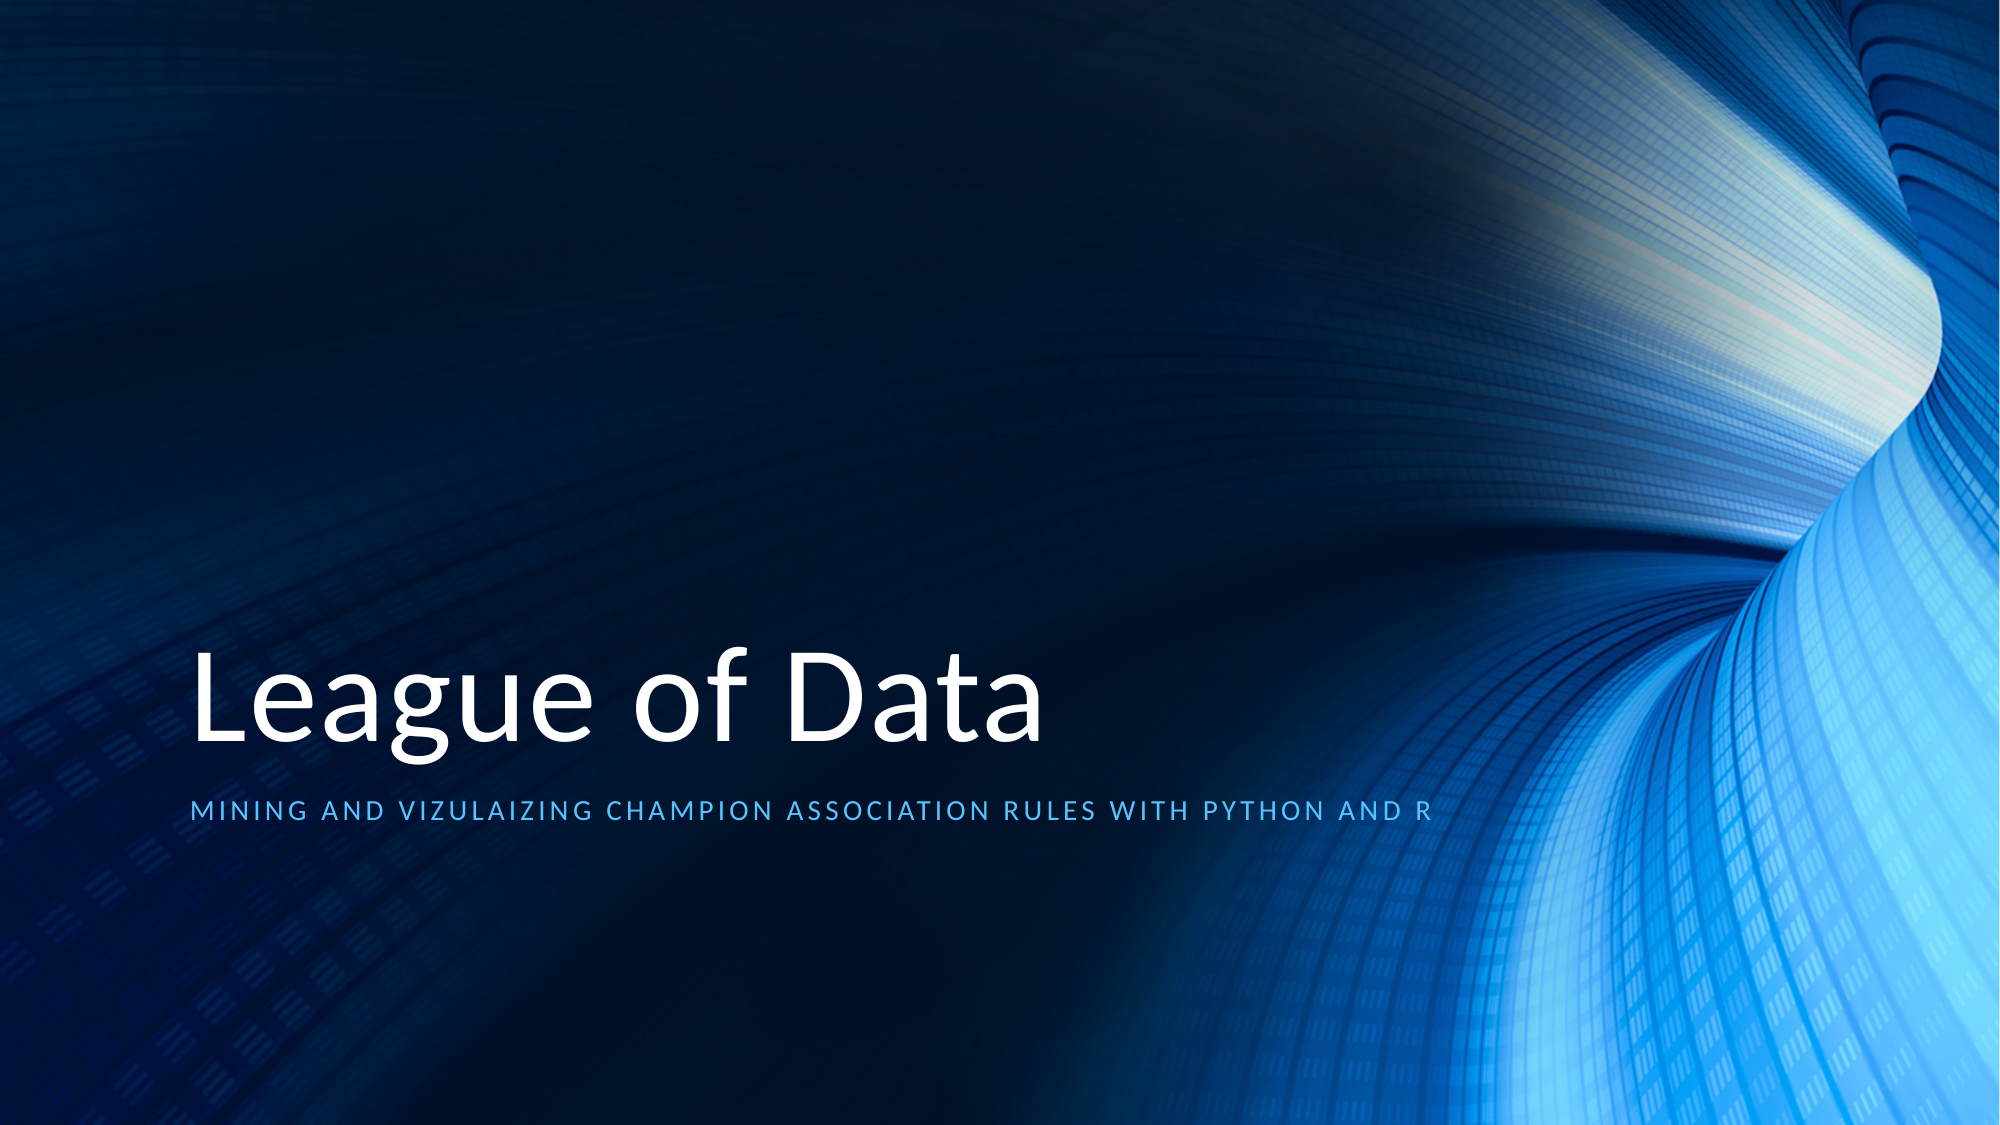

# League of Data
Mining and Vizulaizing champion association rules with python and r